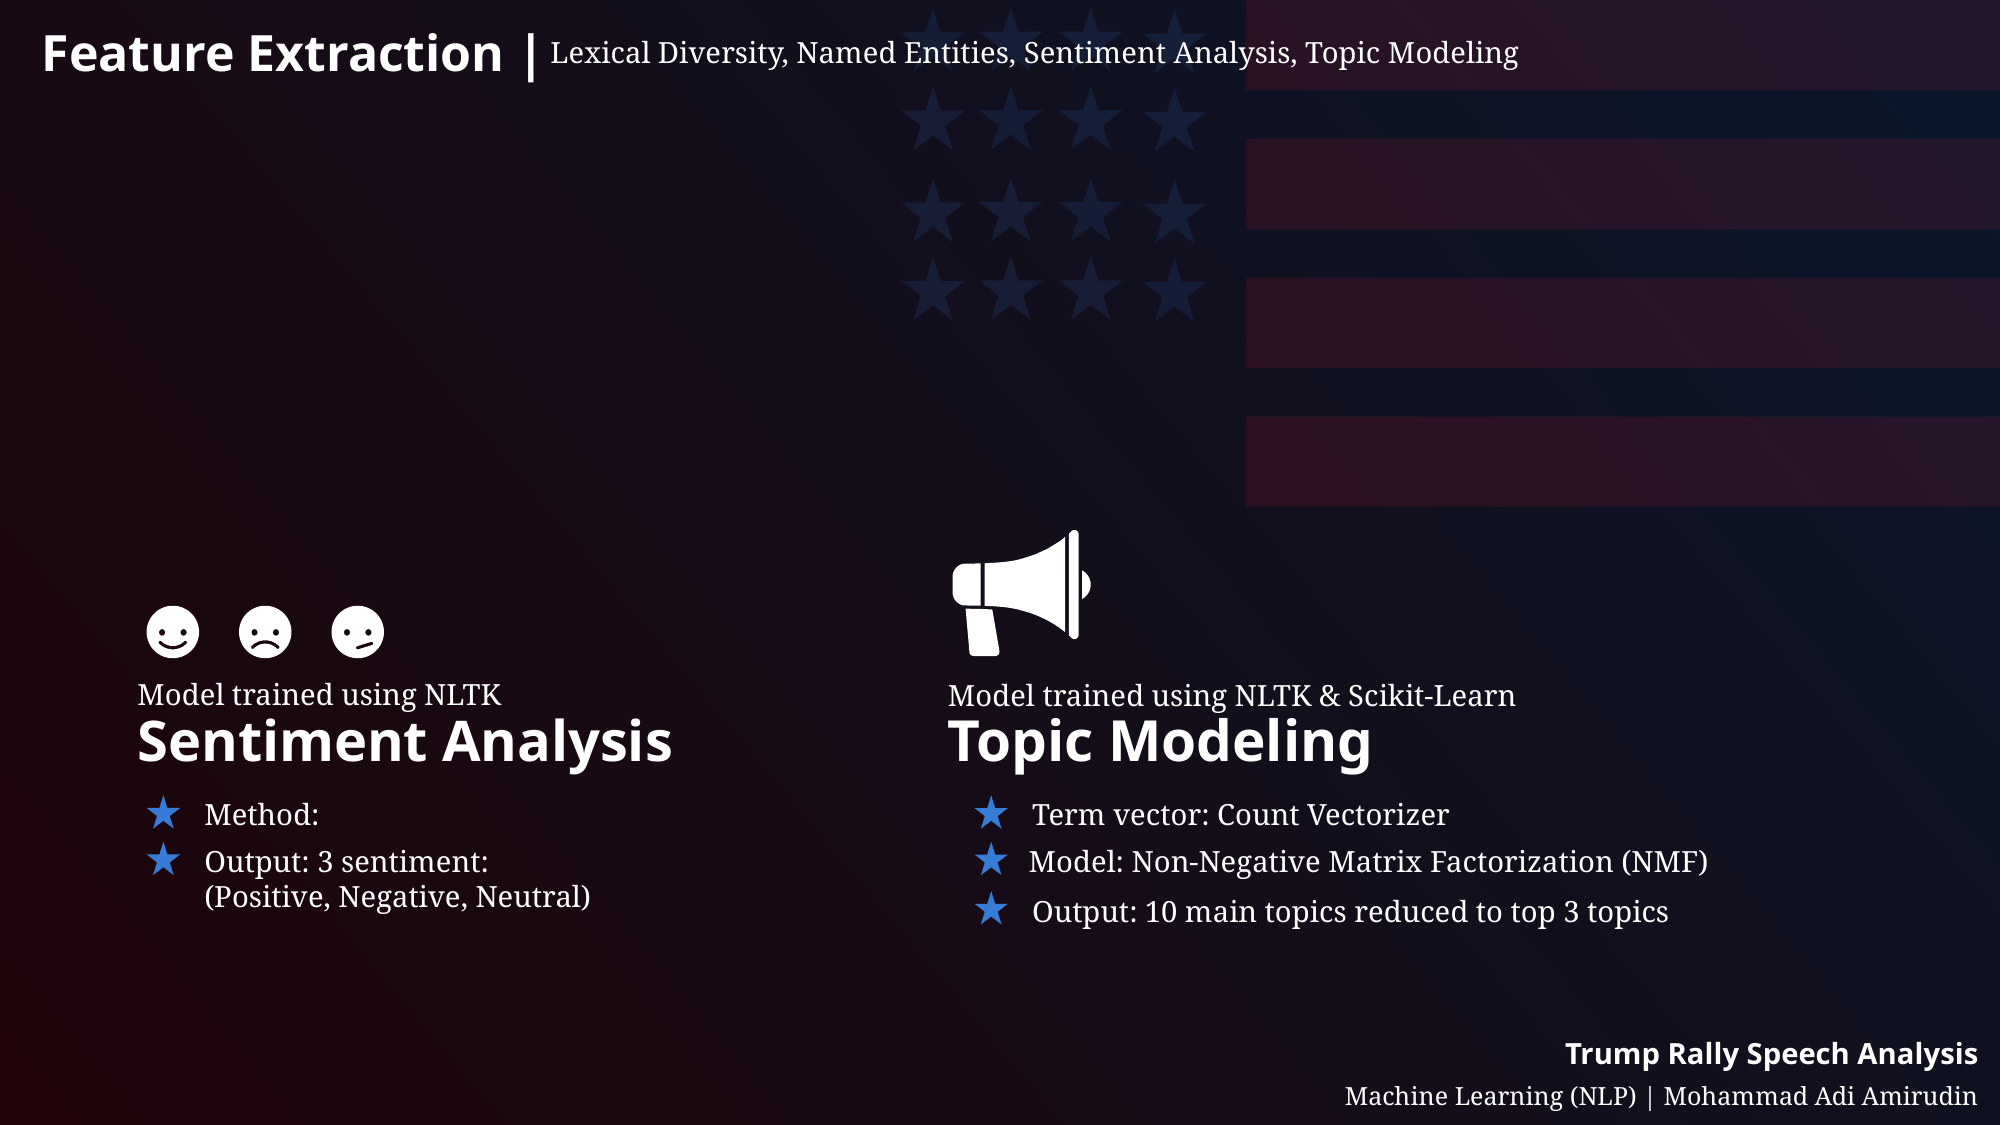

Feature Extraction |

Lexical Diversity, Named Entities, Sentiment Analysis, Topic Modeling

Model trained using NLTK
Sentiment Analysis
Method:

Output: 3 sentiment:
(Positive, Negative, Neutral)

Model trained using NLTK & Scikit-Learn
Topic Modeling
Term vector: Count Vectorizer

Model: Non-Negative Matrix Factorization (NMF)

Output: 10 main topics reduced to top 3 topics